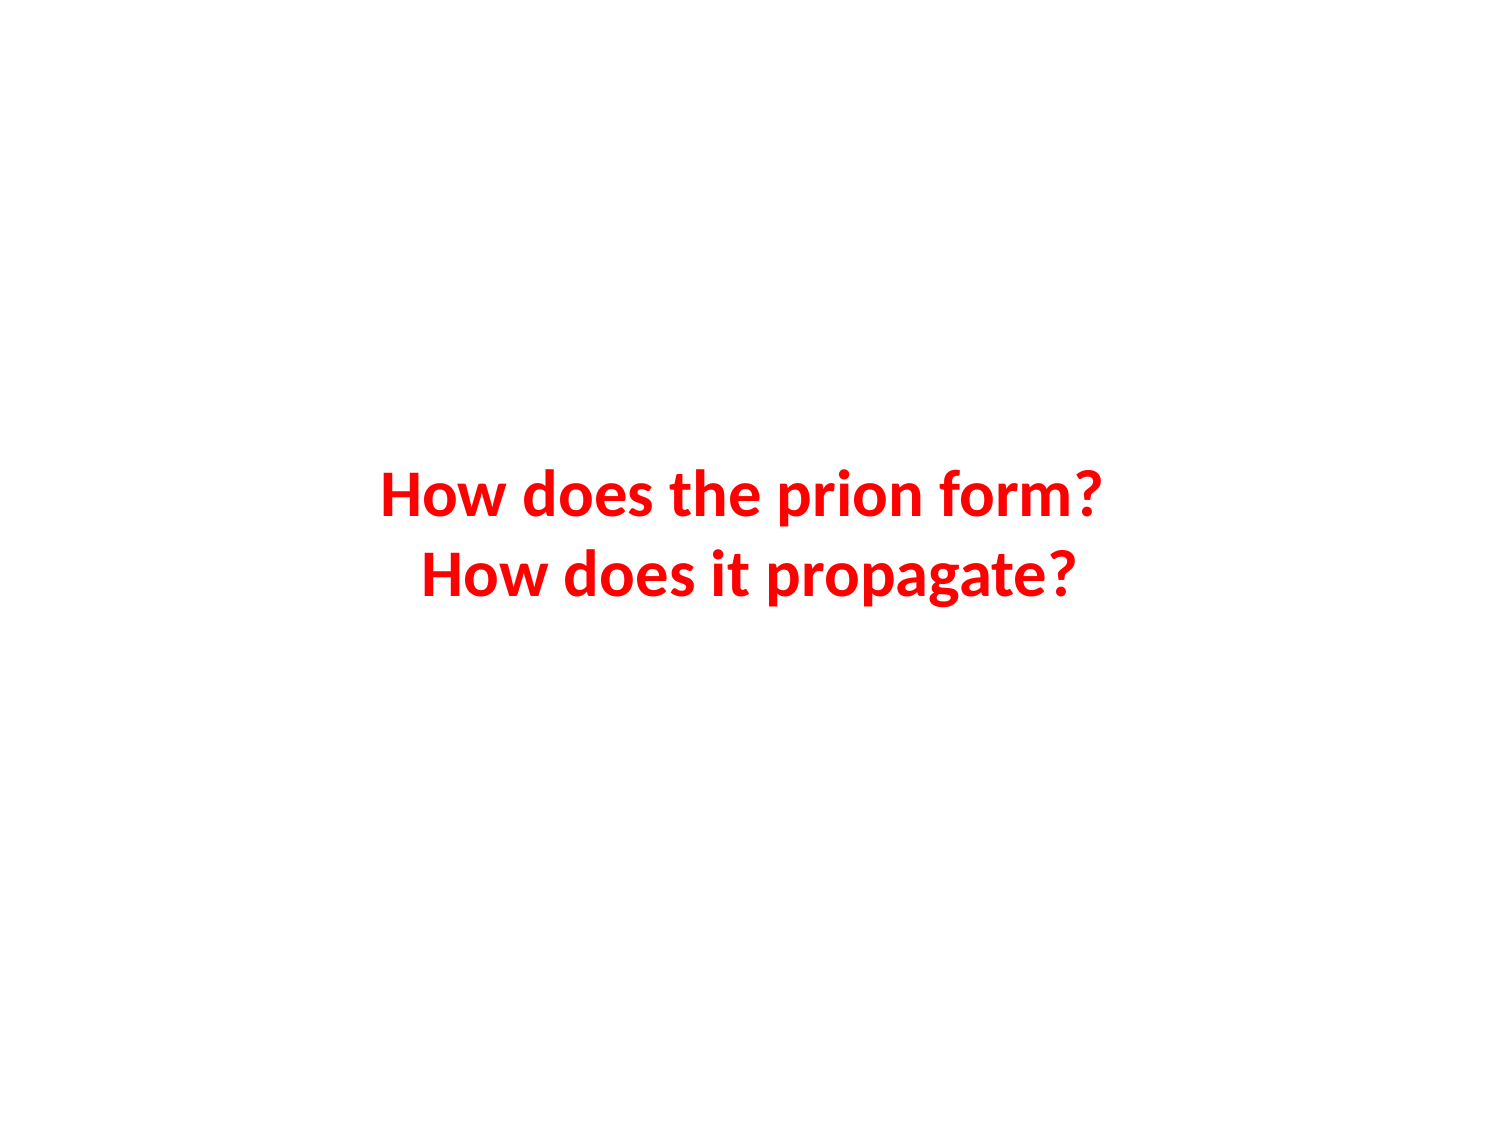

How does the prion form?
How does it propagate?